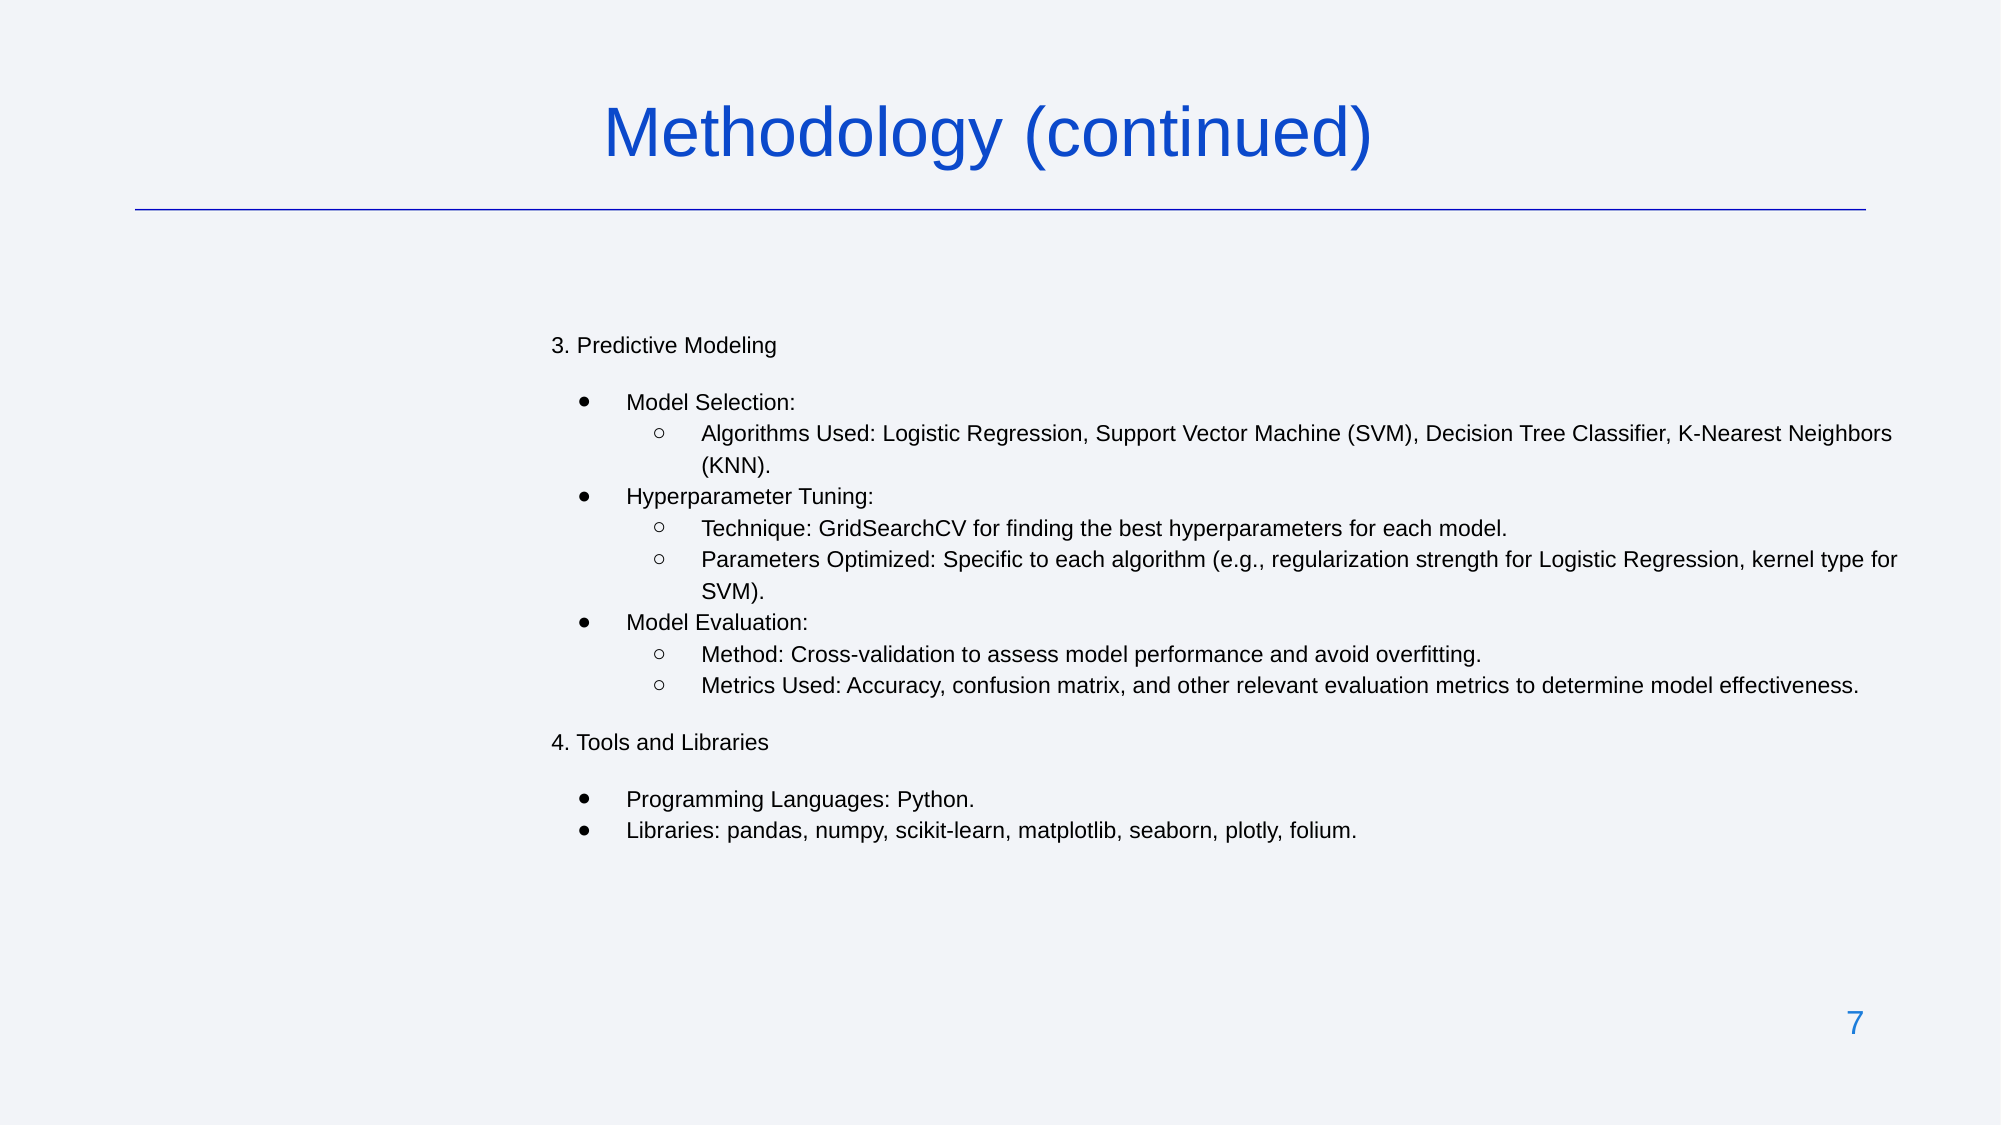

Methodology (continued)
3. Predictive Modeling
Model Selection:
Algorithms Used: Logistic Regression, Support Vector Machine (SVM), Decision Tree Classifier, K-Nearest Neighbors (KNN).
Hyperparameter Tuning:
Technique: GridSearchCV for finding the best hyperparameters for each model.
Parameters Optimized: Specific to each algorithm (e.g., regularization strength for Logistic Regression, kernel type for SVM).
Model Evaluation:
Method: Cross-validation to assess model performance and avoid overfitting.
Metrics Used: Accuracy, confusion matrix, and other relevant evaluation metrics to determine model effectiveness.
4. Tools and Libraries
Programming Languages: Python.
Libraries: pandas, numpy, scikit-learn, matplotlib, seaborn, plotly, folium.

7